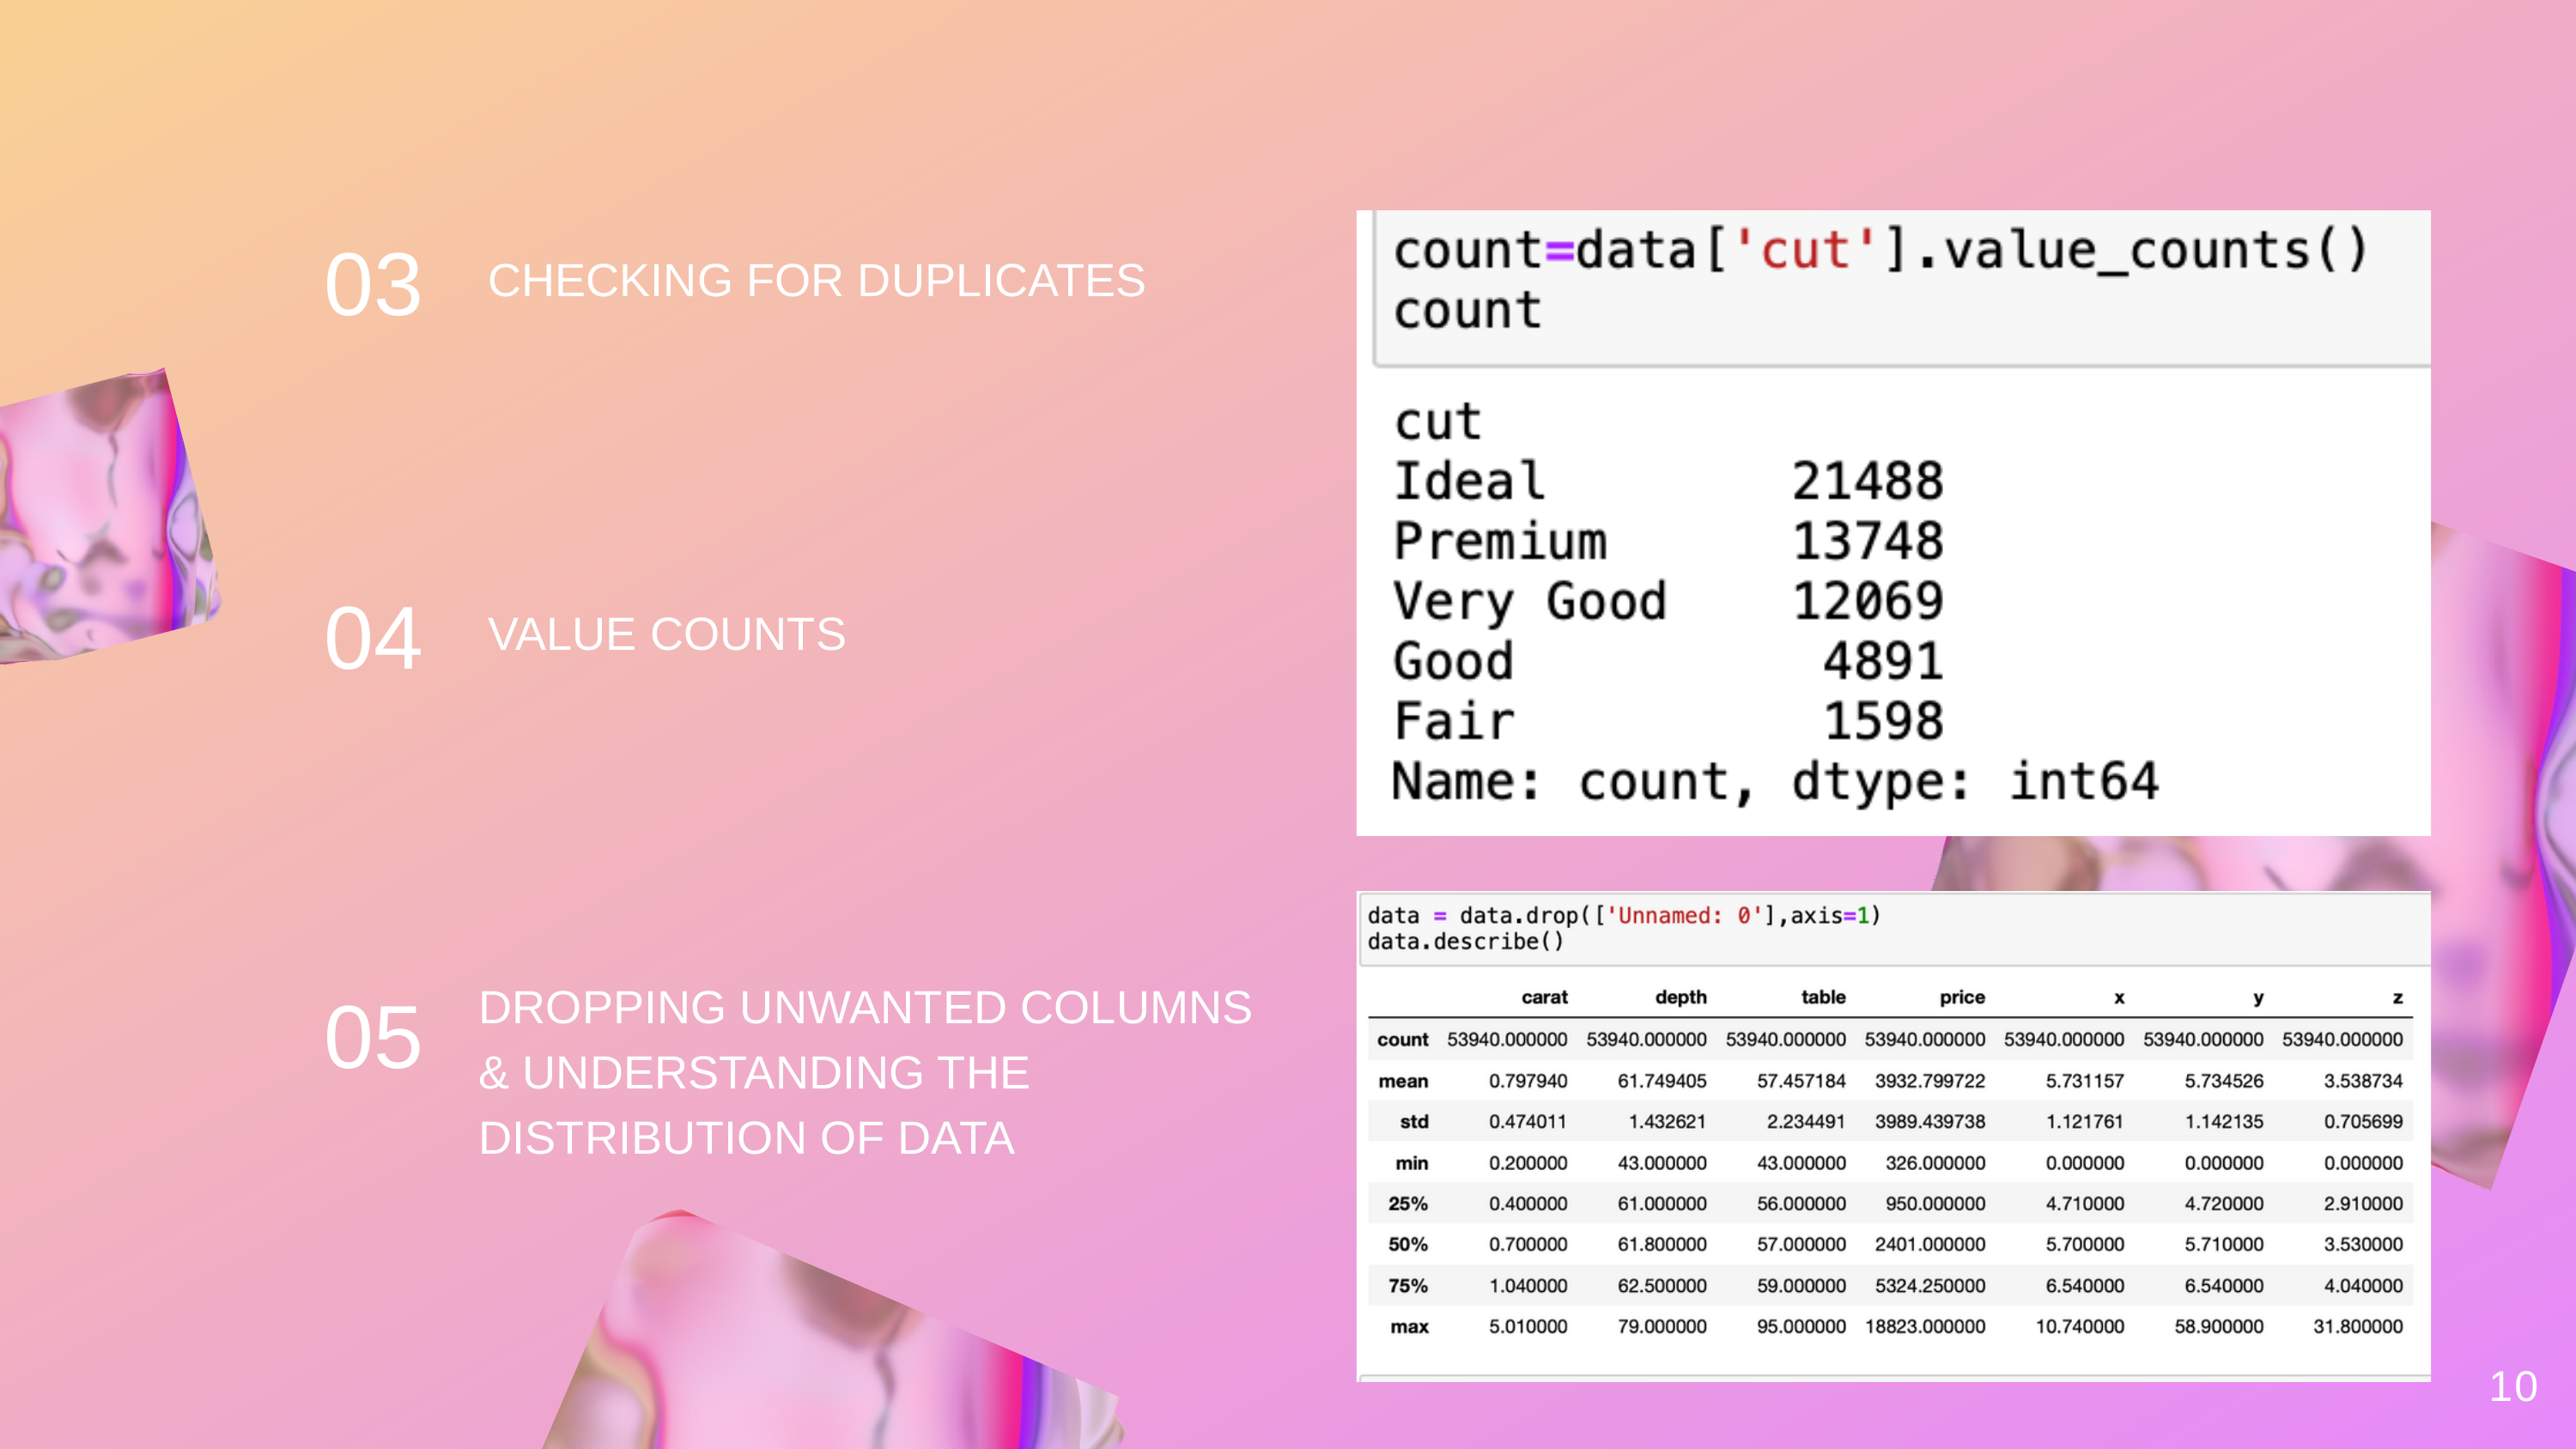

03

CHECKING FOR DUPLICATES

04
VALUE COUNTS

05
DROPPING UNWANTED COLUMNS & UNDERSTANDING THE DISTRIBUTION OF DATA

10